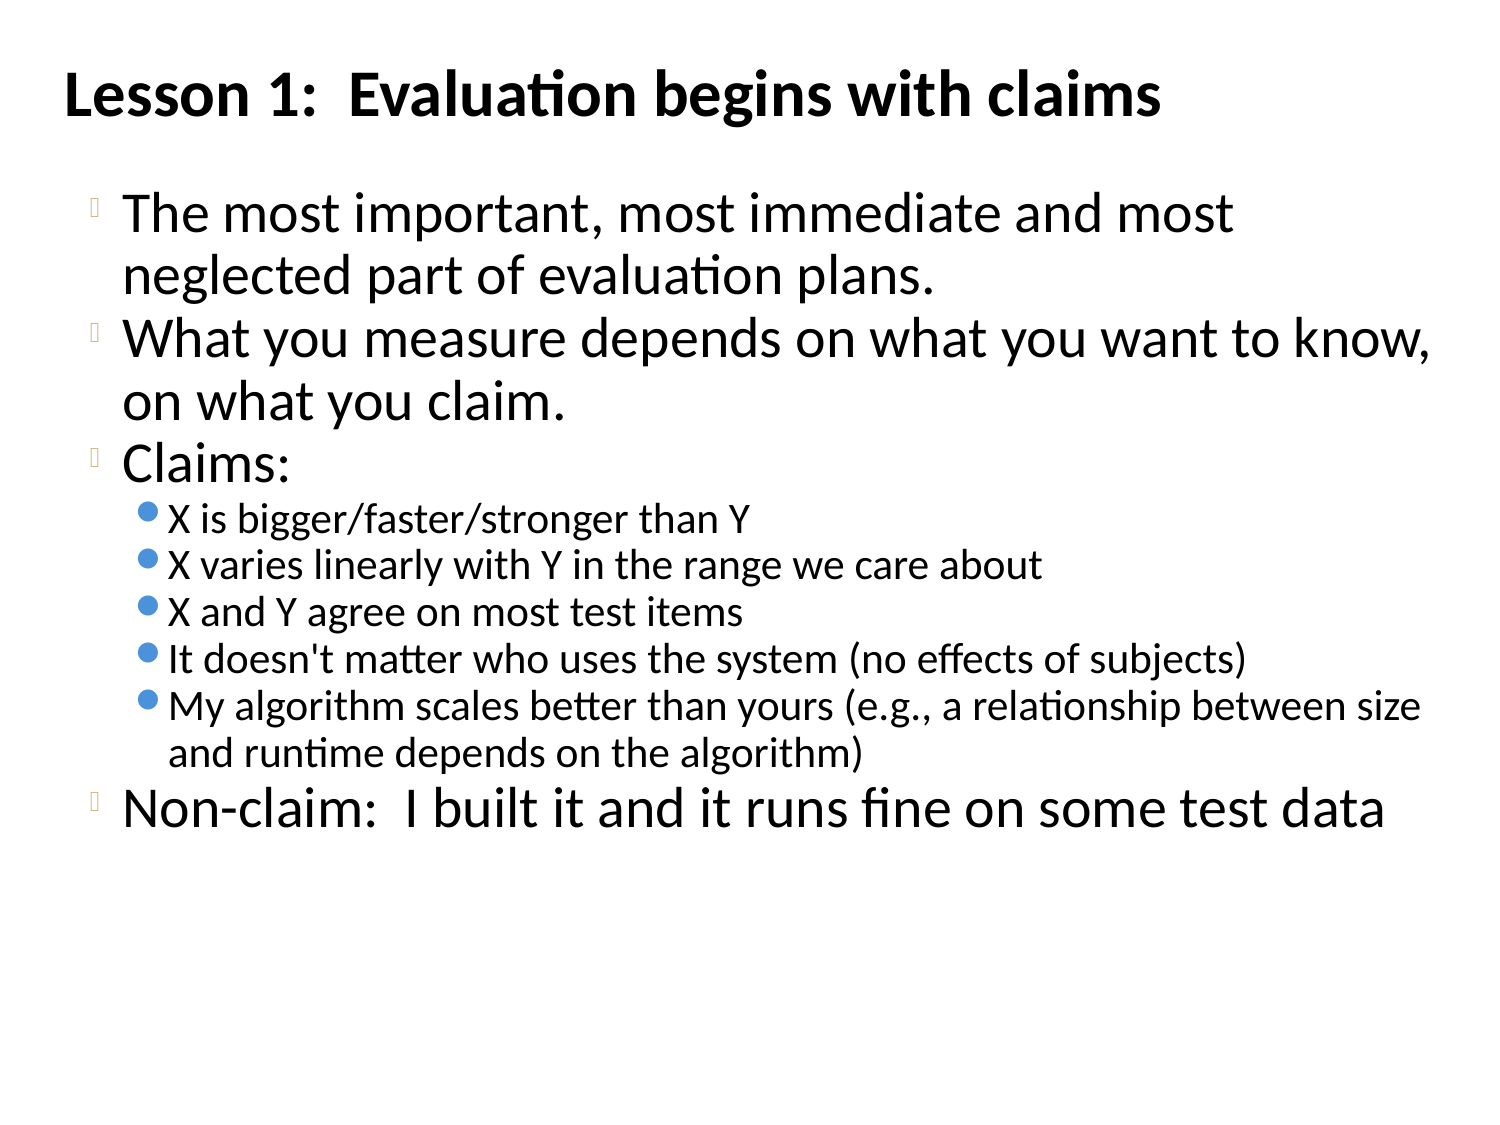

Lesson 1:  Evaluation begins with claims
The most important, most immediate and most neglected part of evaluation plans.
What you measure depends on what you want to know, on what you claim.
Claims:
X is bigger/faster/stronger than Y
X varies linearly with Y in the range we care about
X and Y agree on most test items
It doesn't matter who uses the system (no effects of subjects)
My algorithm scales better than yours (e.g., a relationship between size and runtime depends on the algorithm)
Non-claim:  I built it and it runs fine on some test data